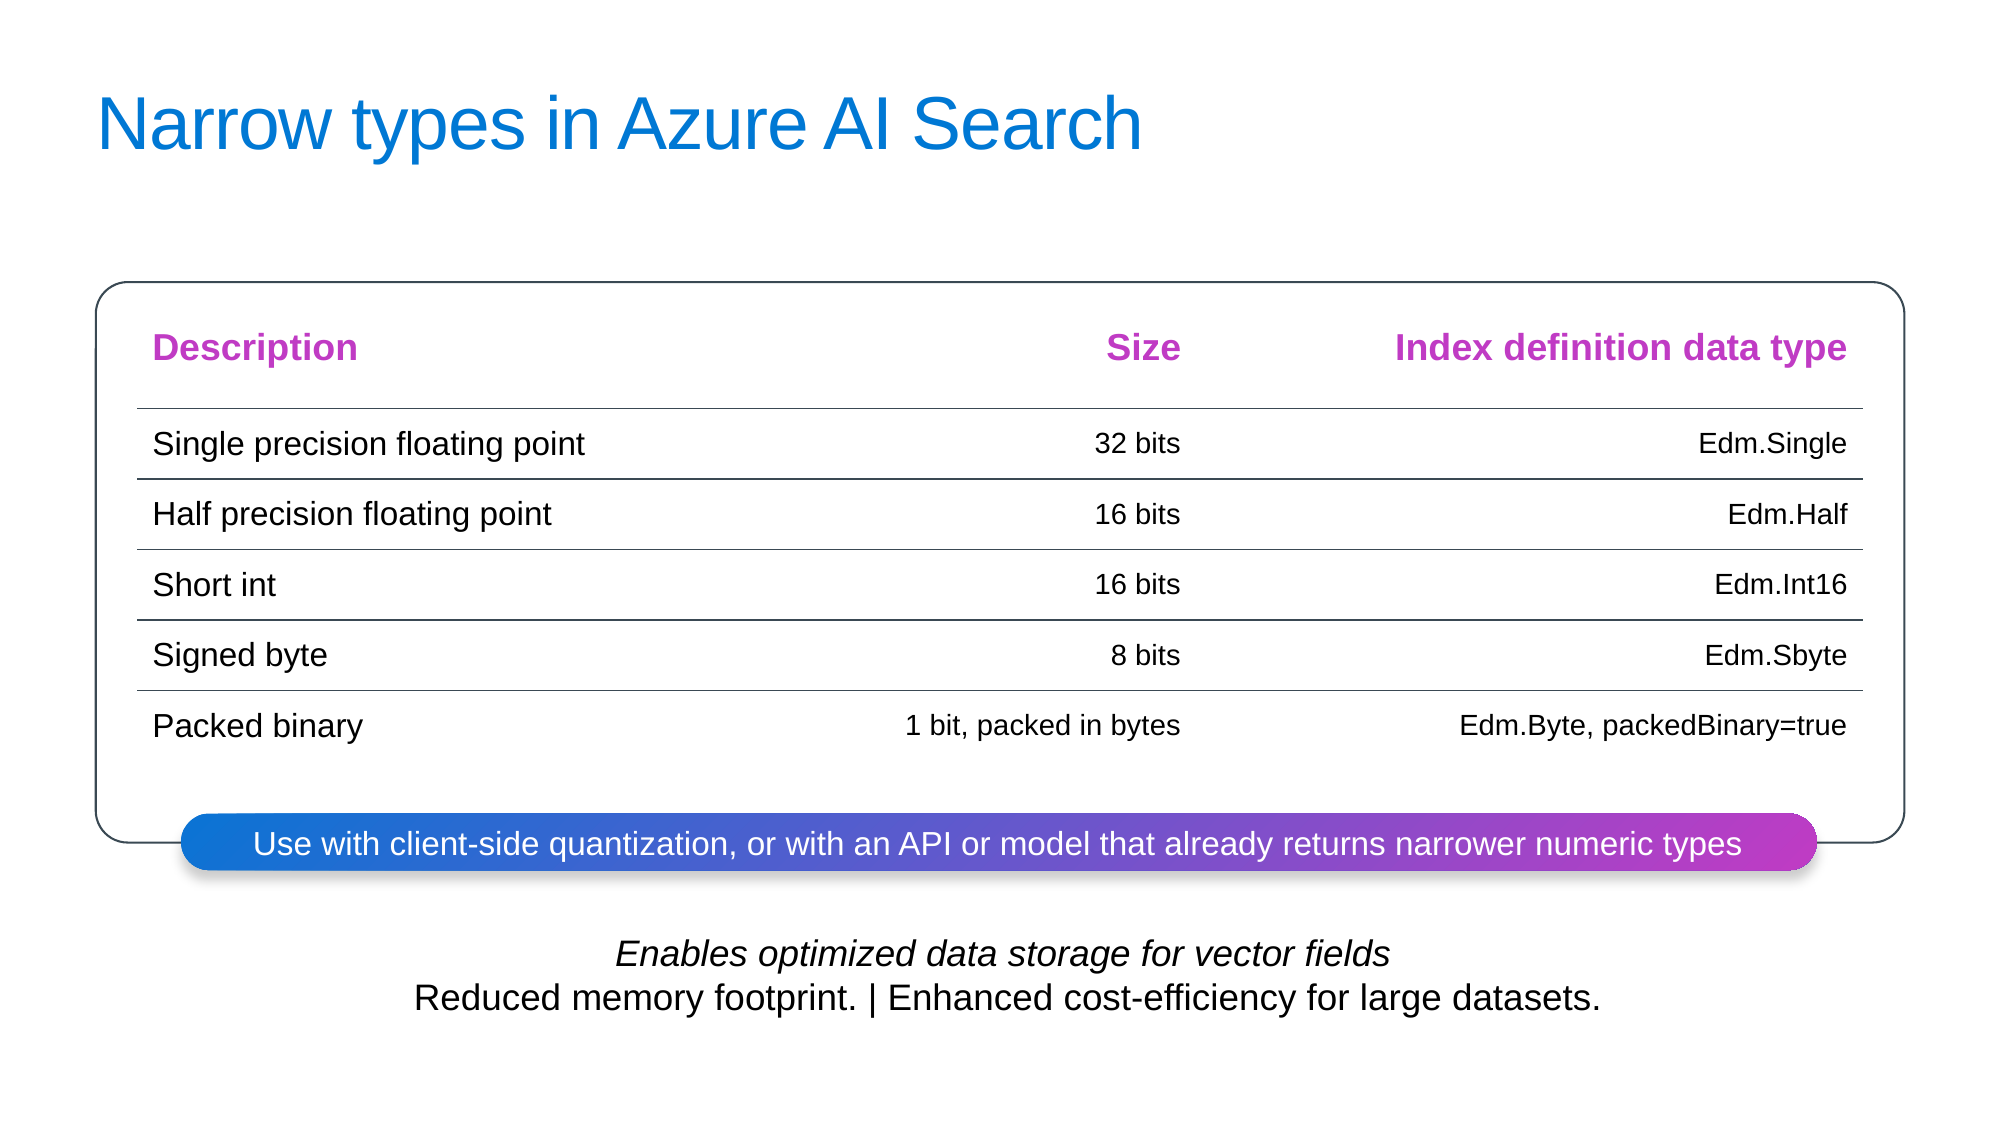

# Narrow types in Azure AI Search

| Description | Size | Index definition data type |
| --- | --- | --- |
| Single precision floating point | 32 bits | Edm.Single |
| Half precision floating point | 16 bits | Edm.Half |
| Short int | 16 bits | Edm.Int16 |
| Signed byte | 8 bits | Edm.Sbyte |
| Packed binary | 1 bit, packed in bytes | Edm.Byte, packedBinary=true |
Use with client-side quantization, or with an API or model that already returns narrower numeric types
Enables optimized data storage for vector fields
Reduced memory footprint. | Enhanced cost-efficiency for large datasets.
Basic SKU now supports up to 3 partitions, up from a single partition
Limits are GB/partition